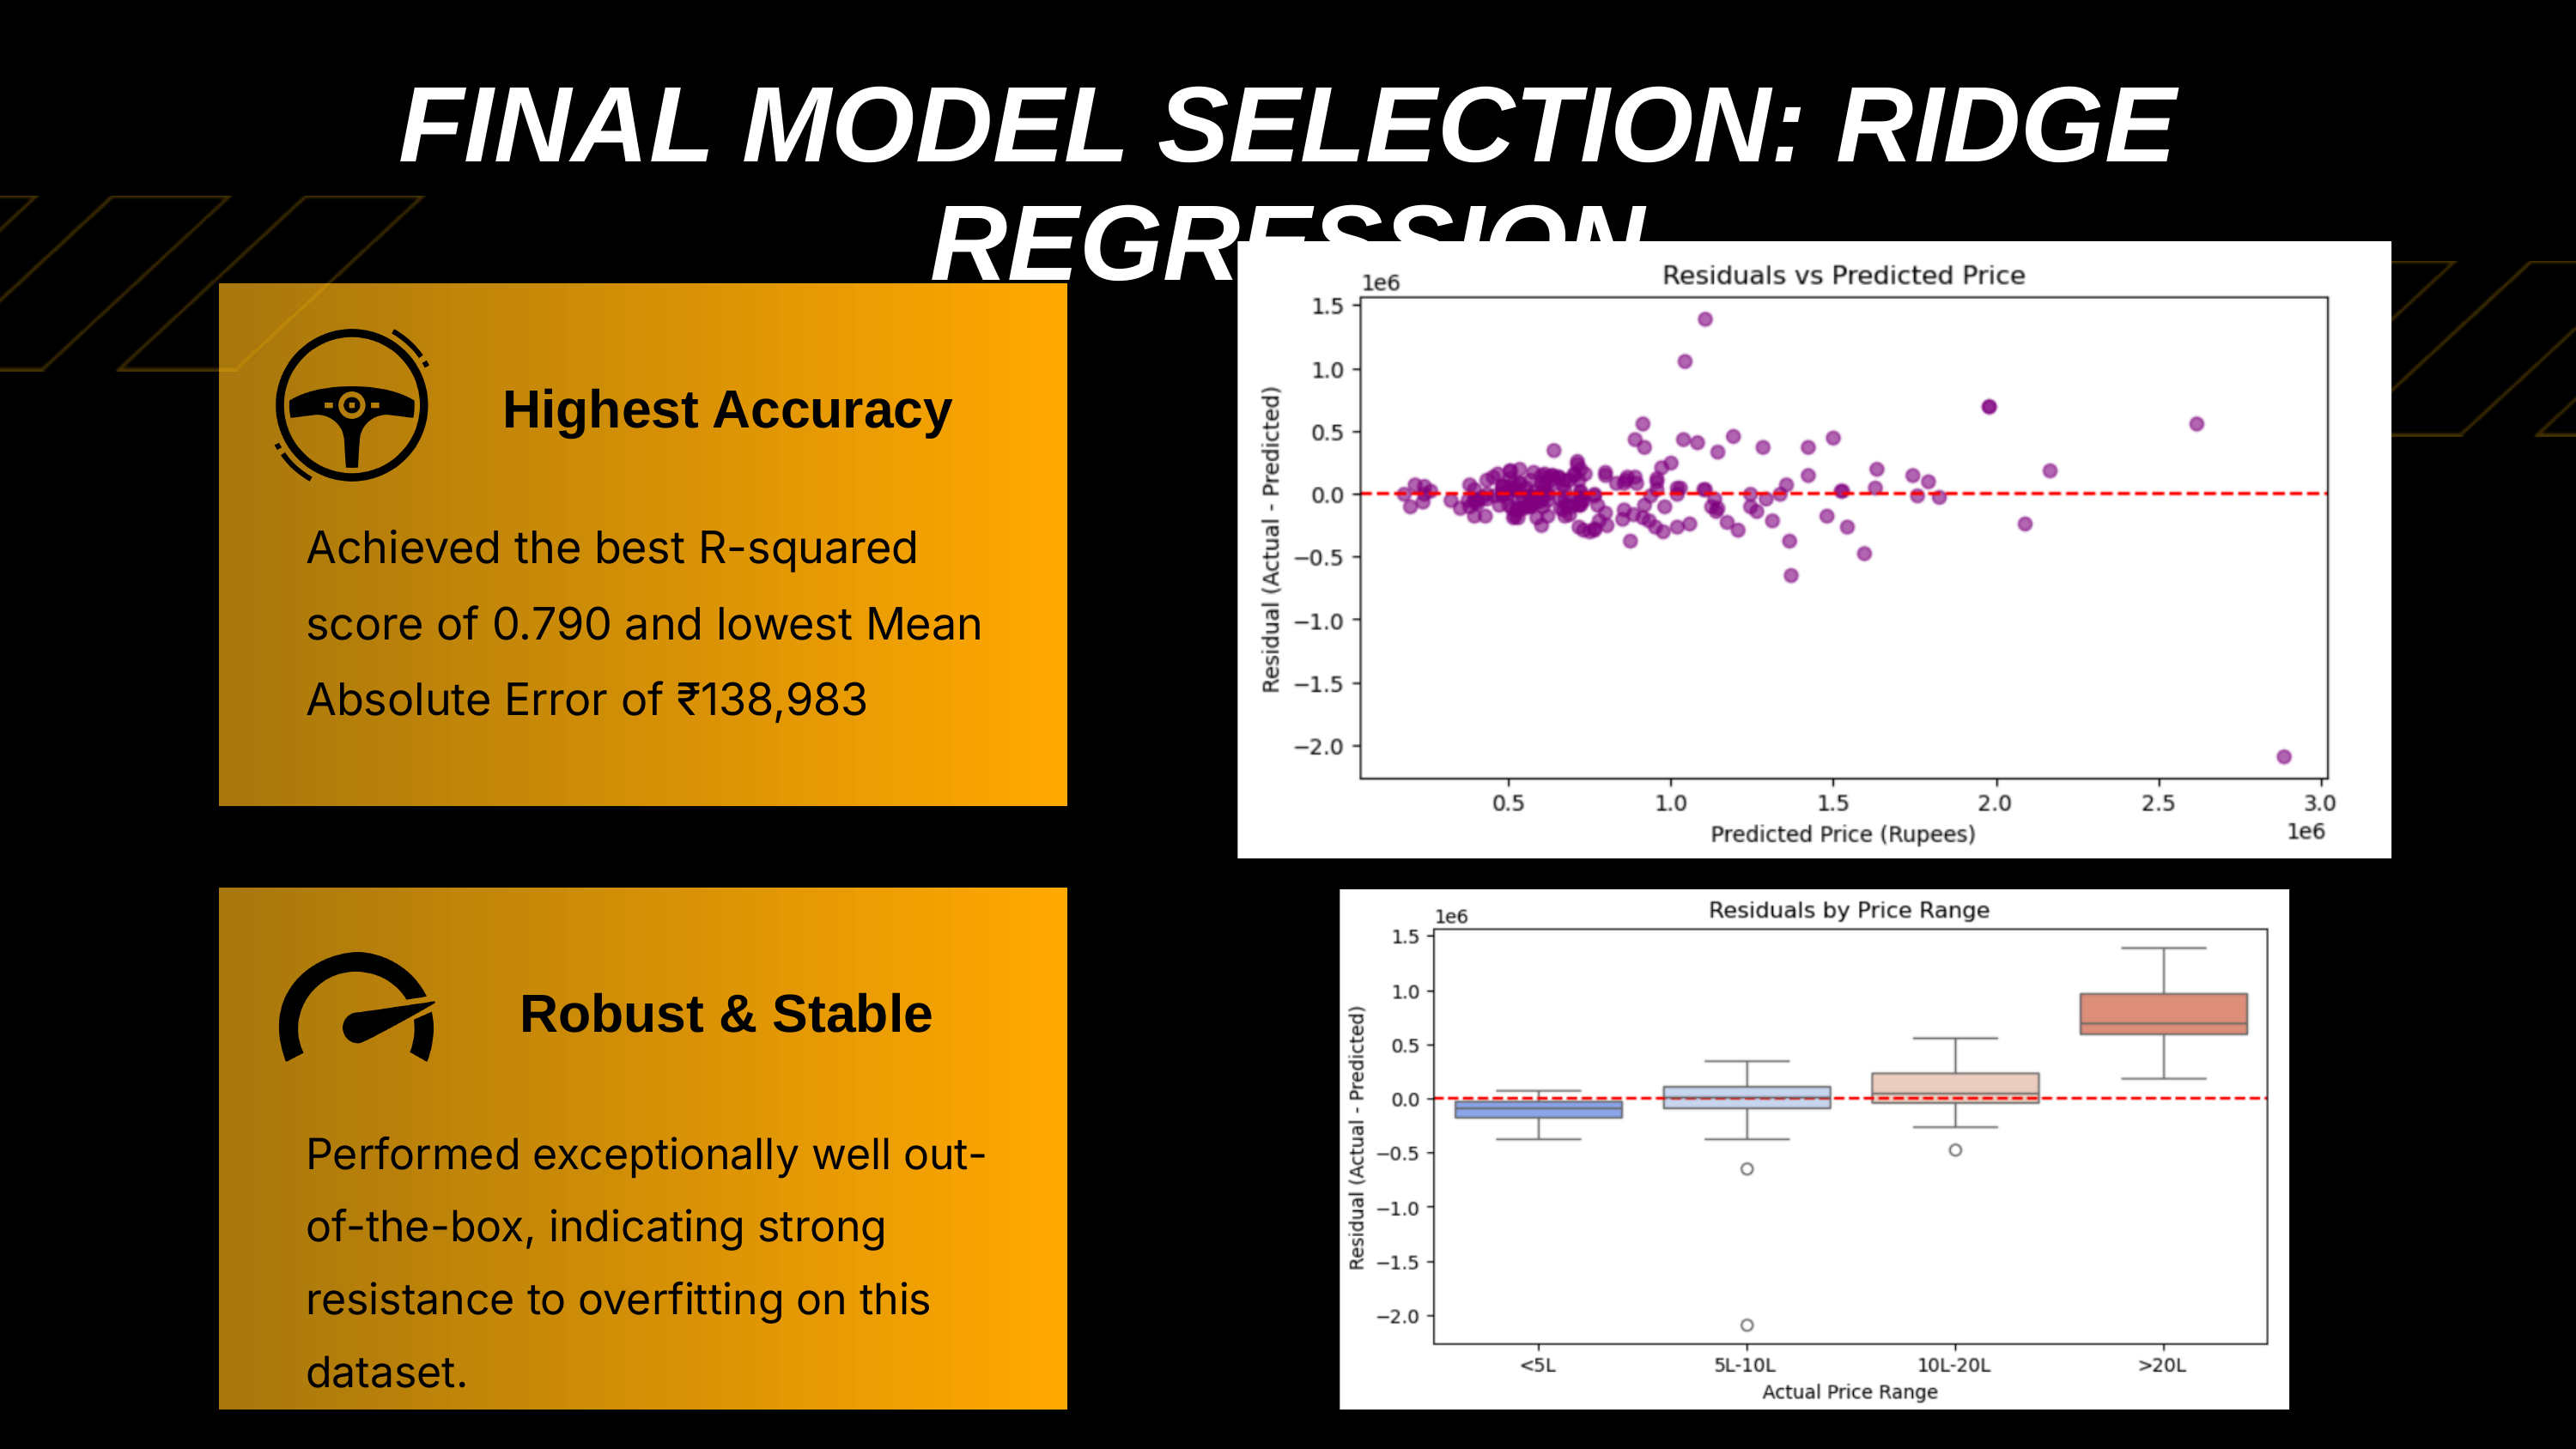

FINAL MODEL SELECTION: RIDGE REGRESSION

Highest Accuracy

Achieved the best R-squared score of 0.790 and lowest Mean Absolute Error of ₹138,983

Robust & Stable
Performed exceptionally well out-of-the-box, indicating strong resistance to overfitting on this dataset.